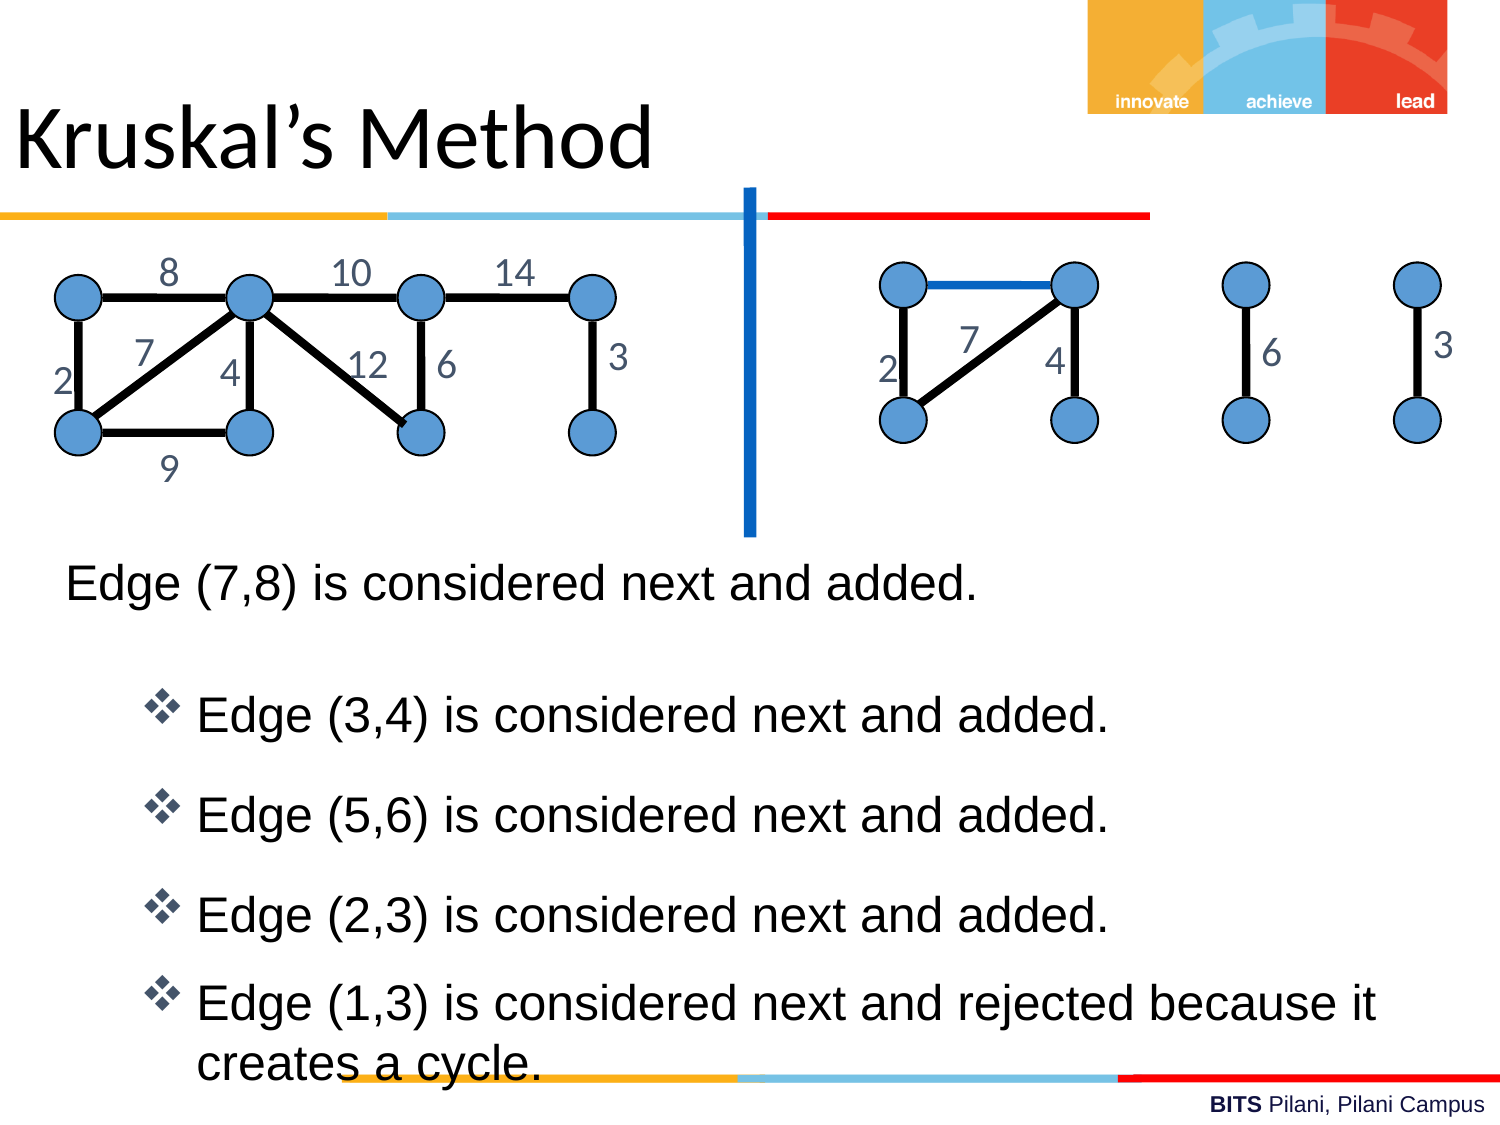

Kruskal’s Method

8
10
14
1
3
5
7

Edge (7,8) is considered next and added.
1
3
5
7

7

4

6

3

7

3
12
6
2
4
2
2
4
6
8

2
4
6
8

9
Edge (3,4) is considered next and added.
Edge (5,6) is considered next and added.
Edge (2,3) is considered next and added.
Edge (1,3) is considered next and rejected because it creates a cycle.